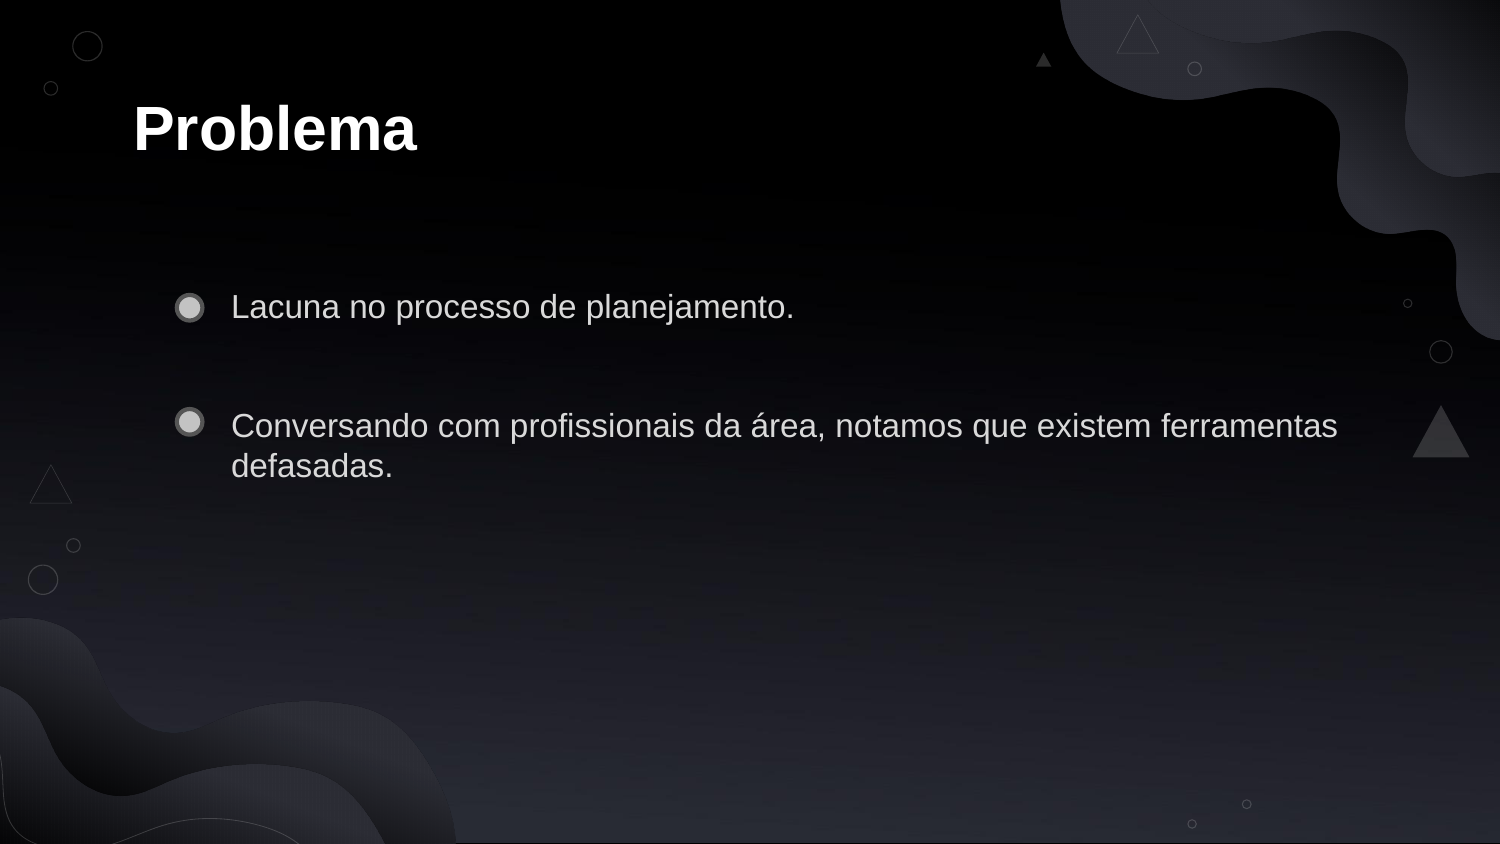

# Problema
Lacuna no processo de planejamento.

Conversando com profissionais da área, notamos que existem ferramentas defasadas.